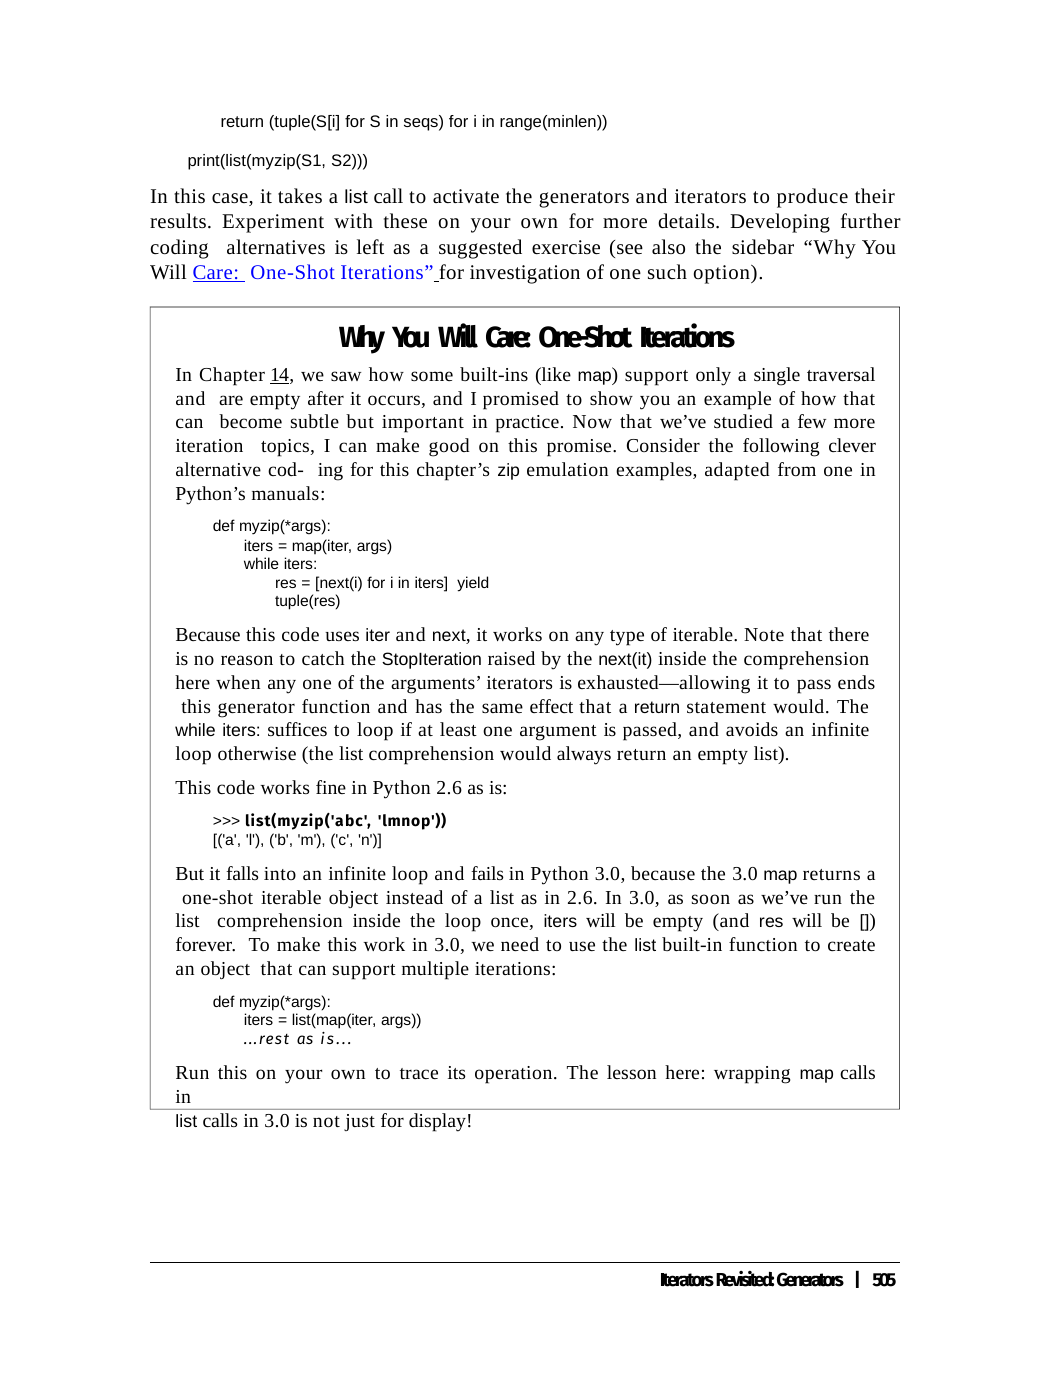

return (tuple(S[i] for S in seqs) for i in range(minlen))

print(list(myzip(S1, S2)))
In this case, it takes a list call to activate the generators and iterators to produce their  results. Experiment with these on your own for more details. Developing further coding  alternatives is left as a suggested exercise (see also the sidebar “Why You Will Care:  One-Shot Iterations” for investigation of one such option).

Why You Will Care: One-Shot Iterations
In Chapter 14, we saw how some built-ins (like map) support only a single traversal and  are empty after it occurs, and I promised to show you an example of how that can  become subtle but important in practice. Now that we’ve studied a few more iteration  topics, I can make good on this promise. Consider the following clever alternative cod-  ing for this chapter’s zip emulation examples, adapted from one in Python’s manuals:
def myzip(*args):
iters = map(iter, args)  while iters:
res = [next(i) for i in iters]  yield tuple(res)
Because this code uses iter and next, it works on any type of iterable. Note that there  is no reason to catch the StopIteration raised by the next(it) inside the comprehension  here when any one of the arguments’ iterators is exhausted—allowing it to pass ends  this generator function and has the same effect that a return statement would. The  while iters: suffices to loop if at least one argument is passed, and avoids an infinite  loop otherwise (the list comprehension would always return an empty list).
This code works fine in Python 2.6 as is:
>>> list(myzip('abc', 'lmnop'))
[('a', 'l'), ('b', 'm'), ('c', 'n')]
But it falls into an infinite loop and fails in Python 3.0, because the 3.0 map returns a  one-shot iterable object instead of a list as in 2.6. In 3.0, as soon as we’ve run the list  comprehension inside the loop once, iters will be empty (and res will be []) forever.  To make this work in 3.0, we need to use the list built-in function to create an object  that can support multiple iterations:
def myzip(*args):
iters = list(map(iter, args))
...rest as is...
Run this on your own to trace its operation. The lesson here: wrapping map calls in
list calls in 3.0 is not just for display!

Iterators Revisited: Generators  | 505